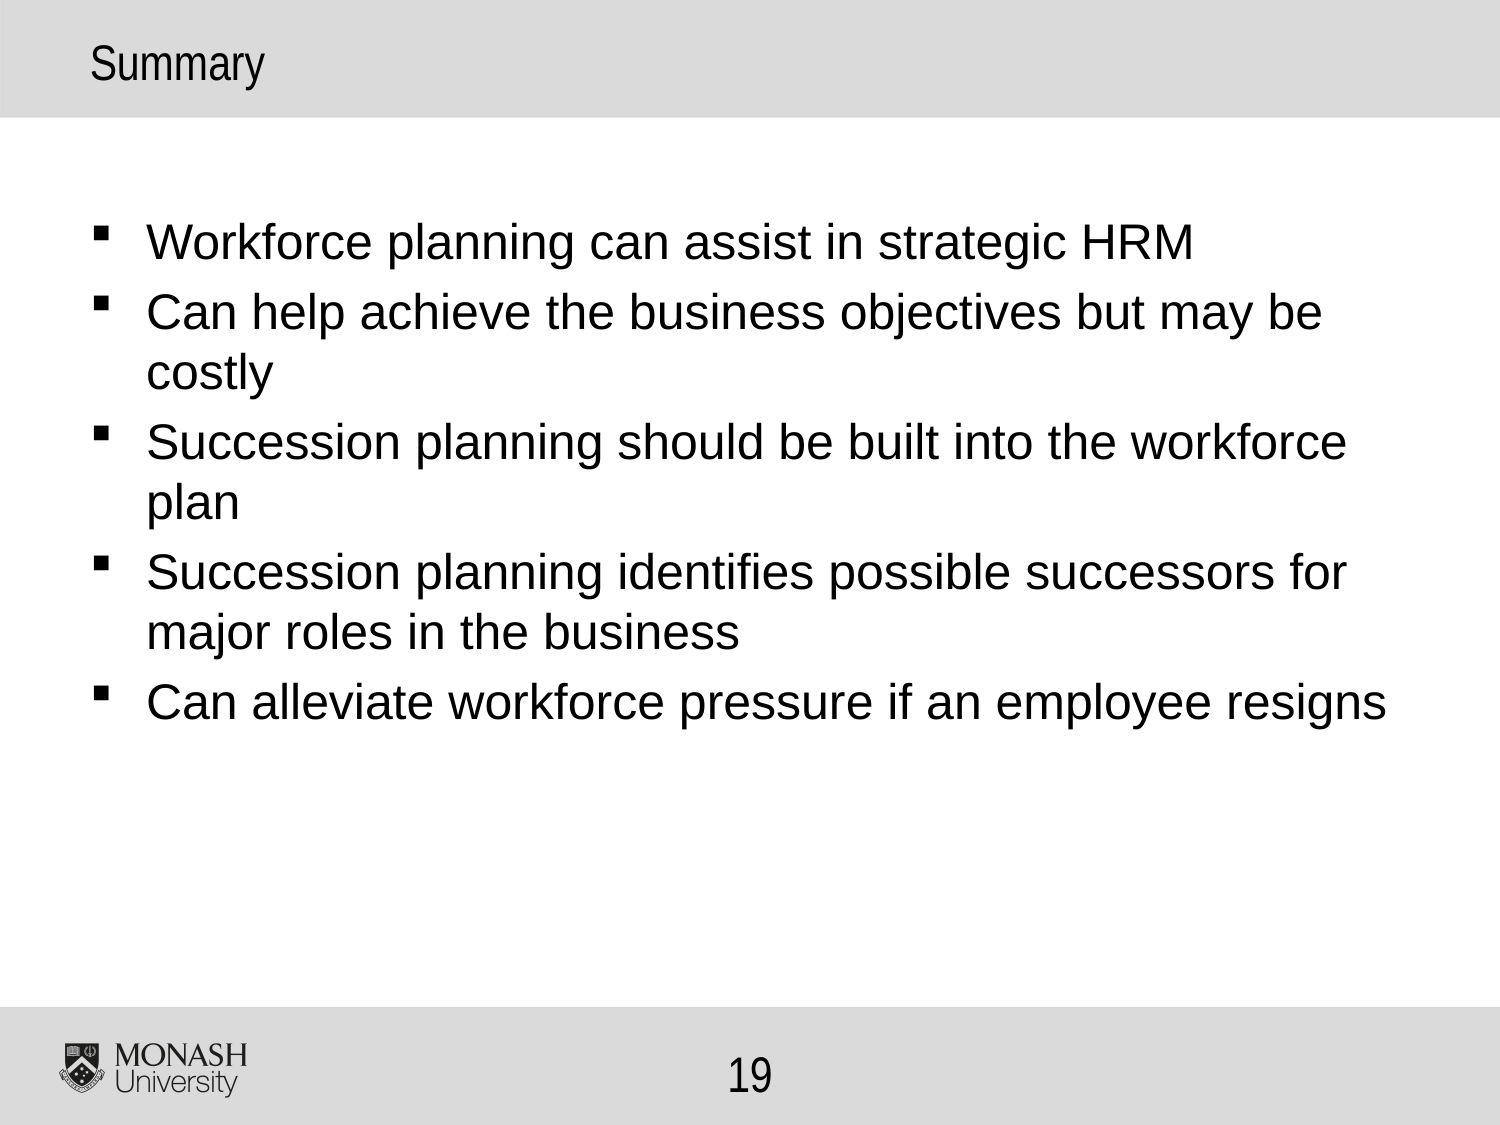

# Summary
Workforce planning can assist in strategic HRM
Can help achieve the business objectives but may be costly
Succession planning should be built into the workforce plan
Succession planning identifies possible successors for major roles in the business
Can alleviate workforce pressure if an employee resigns